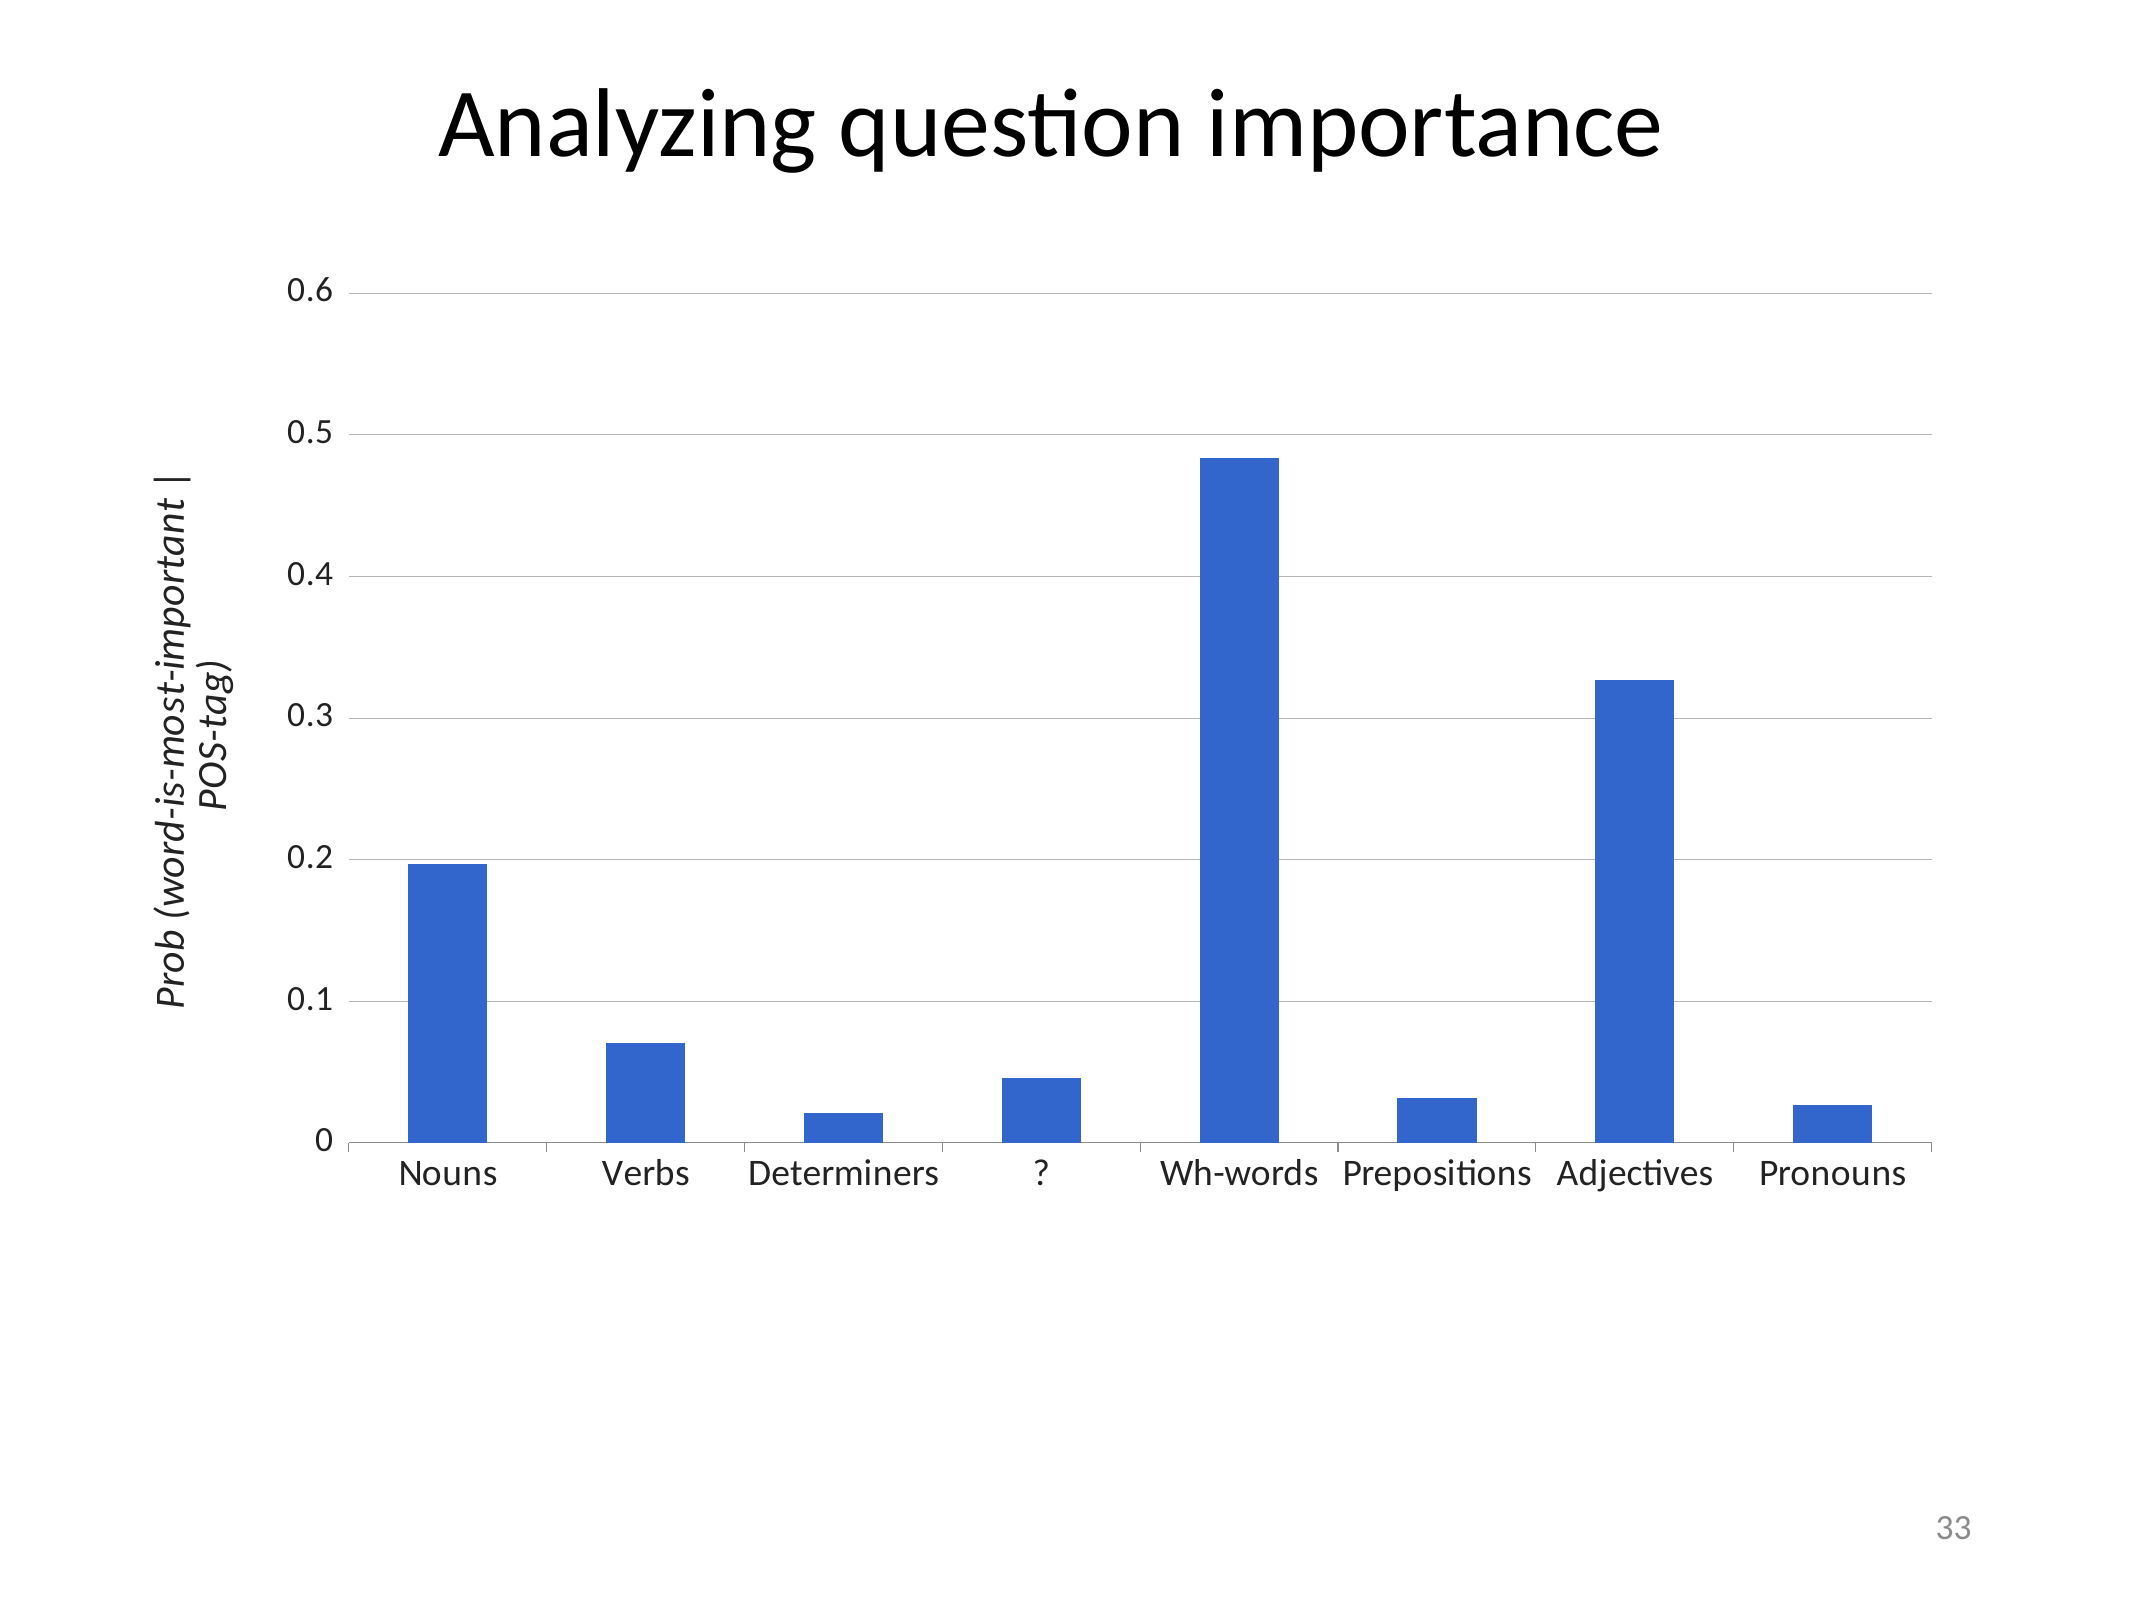

# Analyzing question importance

### Chart

| Category |  |
|---|---|
| Nouns | 0.197047614674687 |
| Verbs | 0.0705039551422636 |
| Determiners | 0.0209665514444193 |
| ? | 0.0459583782493849 |
| Wh-words | 0.483506306011822 |
| Prepositions | 0.0315588431455769 |
| Adjectives | 0.32663982717989 |
| Pronouns | 0.026899514118724 |
33